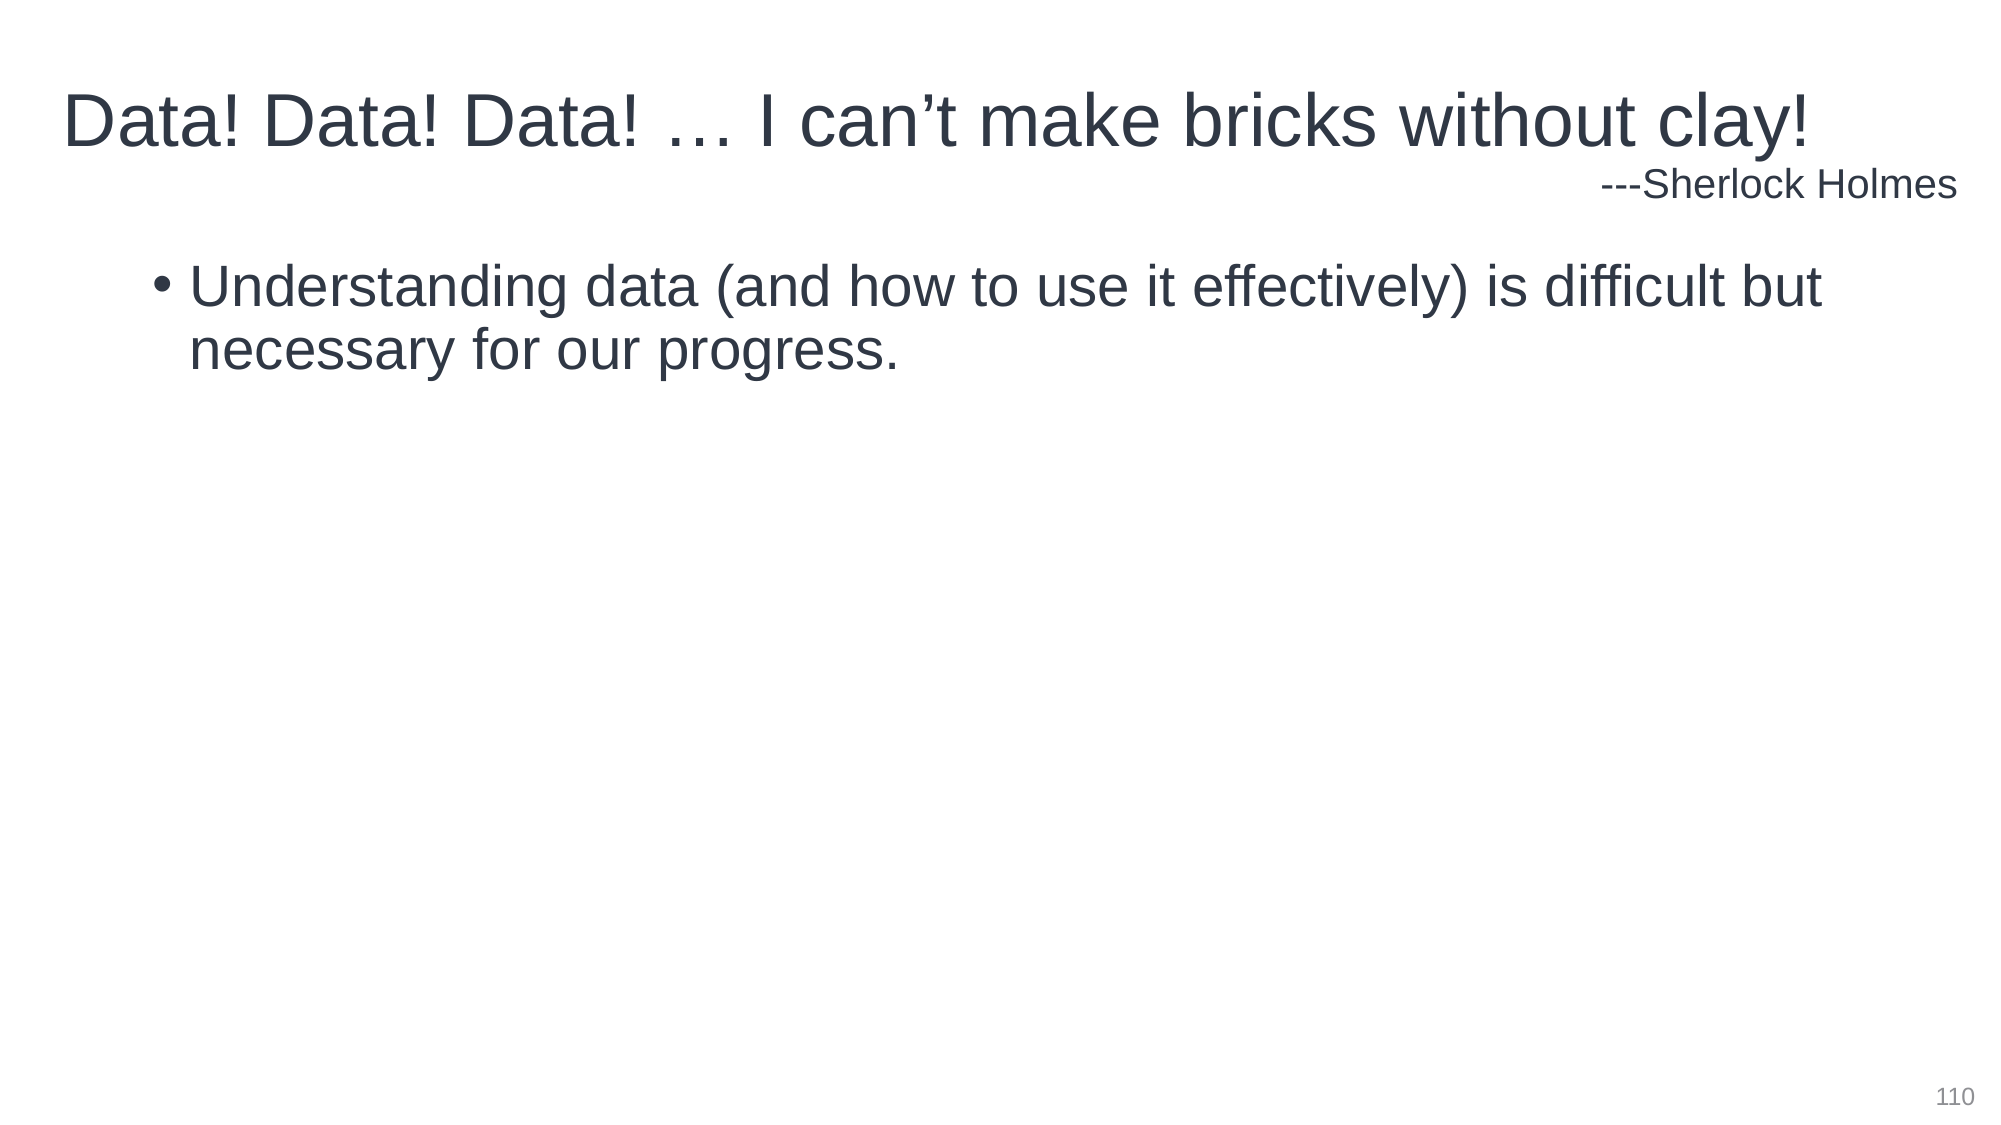

# Data! Data! Data! … I can’t make bricks without clay!   . ---Sherlock Holmes
Understanding data (and how to use it effectively) is difficult but necessary for our progress.

110